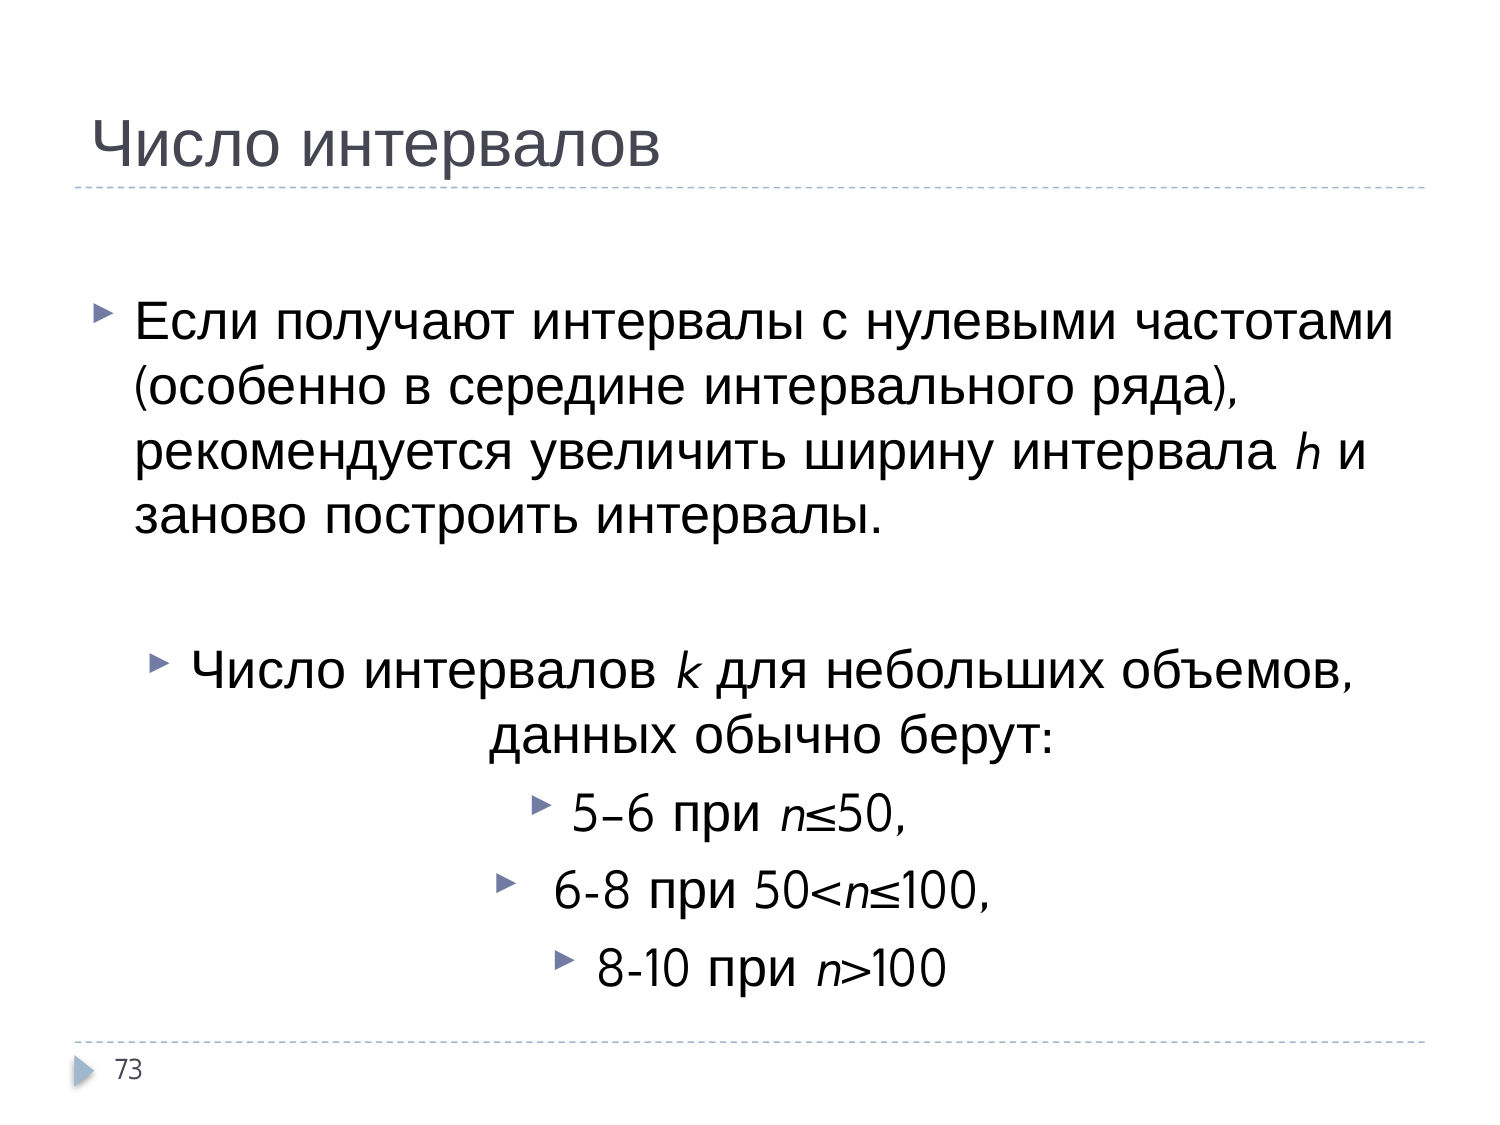

# Число интервалов

Если получают интервалы с нулевыми частотами (особенно в середине интервального ряда), рекомендуется увеличить ширину интервала h и заново построить интервалы.

Число интервалов k для небольших объемов, данных обычно берут:
5–6 при n≤50,
 6-8 при 50<n≤100,
8-10 при n>100

73